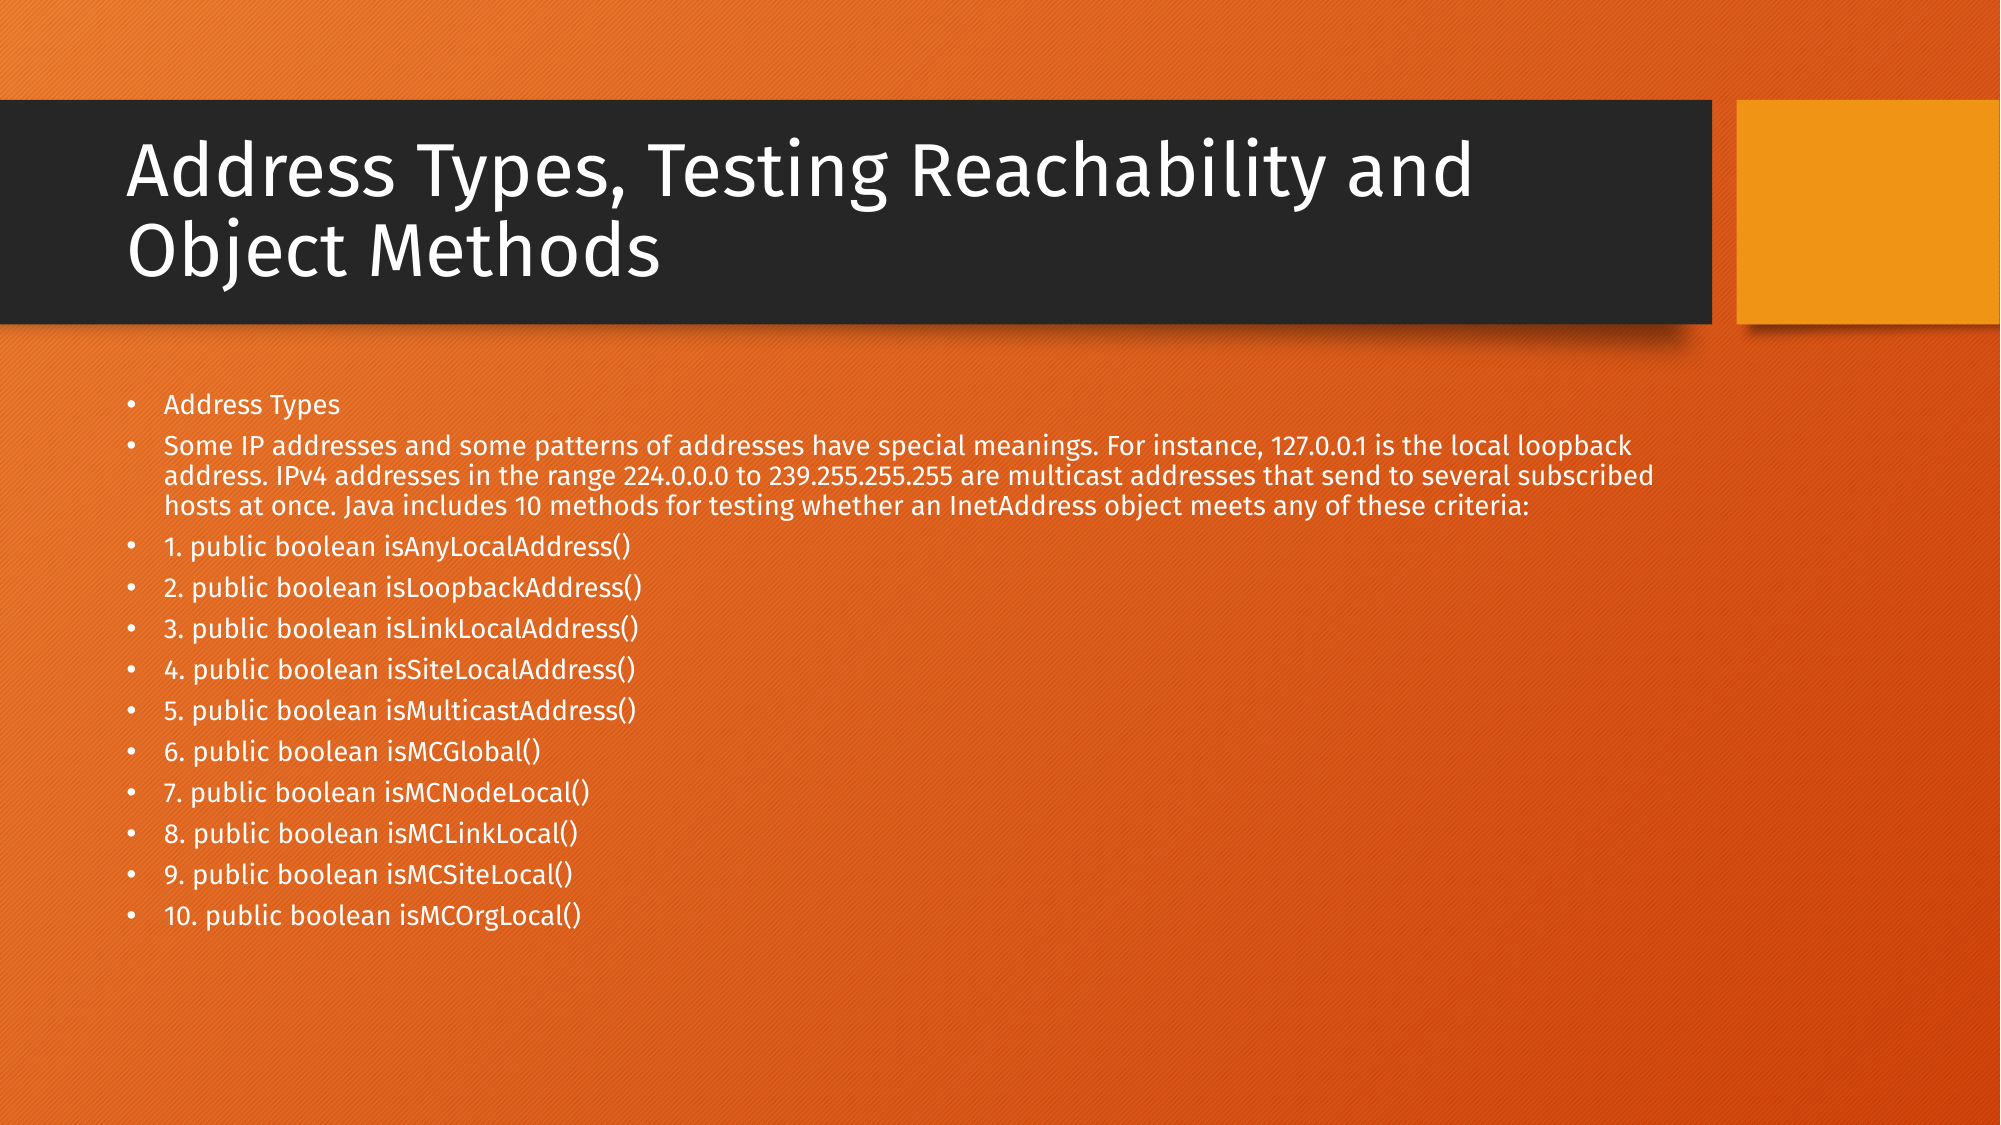

# Address Types, Testing Reachability and Object Methods
Address Types
Some IP addresses and some patterns of addresses have special meanings. For instance, 127.0.0.1 is the local loopback address. IPv4 addresses in the range 224.0.0.0 to 239.255.255.255 are multicast addresses that send to several subscribed hosts at once. Java includes 10 methods for testing whether an InetAddress object meets any of these criteria:
1. public boolean isAnyLocalAddress()
2. public boolean isLoopbackAddress()
3. public boolean isLinkLocalAddress()
4. public boolean isSiteLocalAddress()
5. public boolean isMulticastAddress()
6. public boolean isMCGlobal()
7. public boolean isMCNodeLocal()
8. public boolean isMCLinkLocal()
9. public boolean isMCSiteLocal()
10. public boolean isMCOrgLocal()